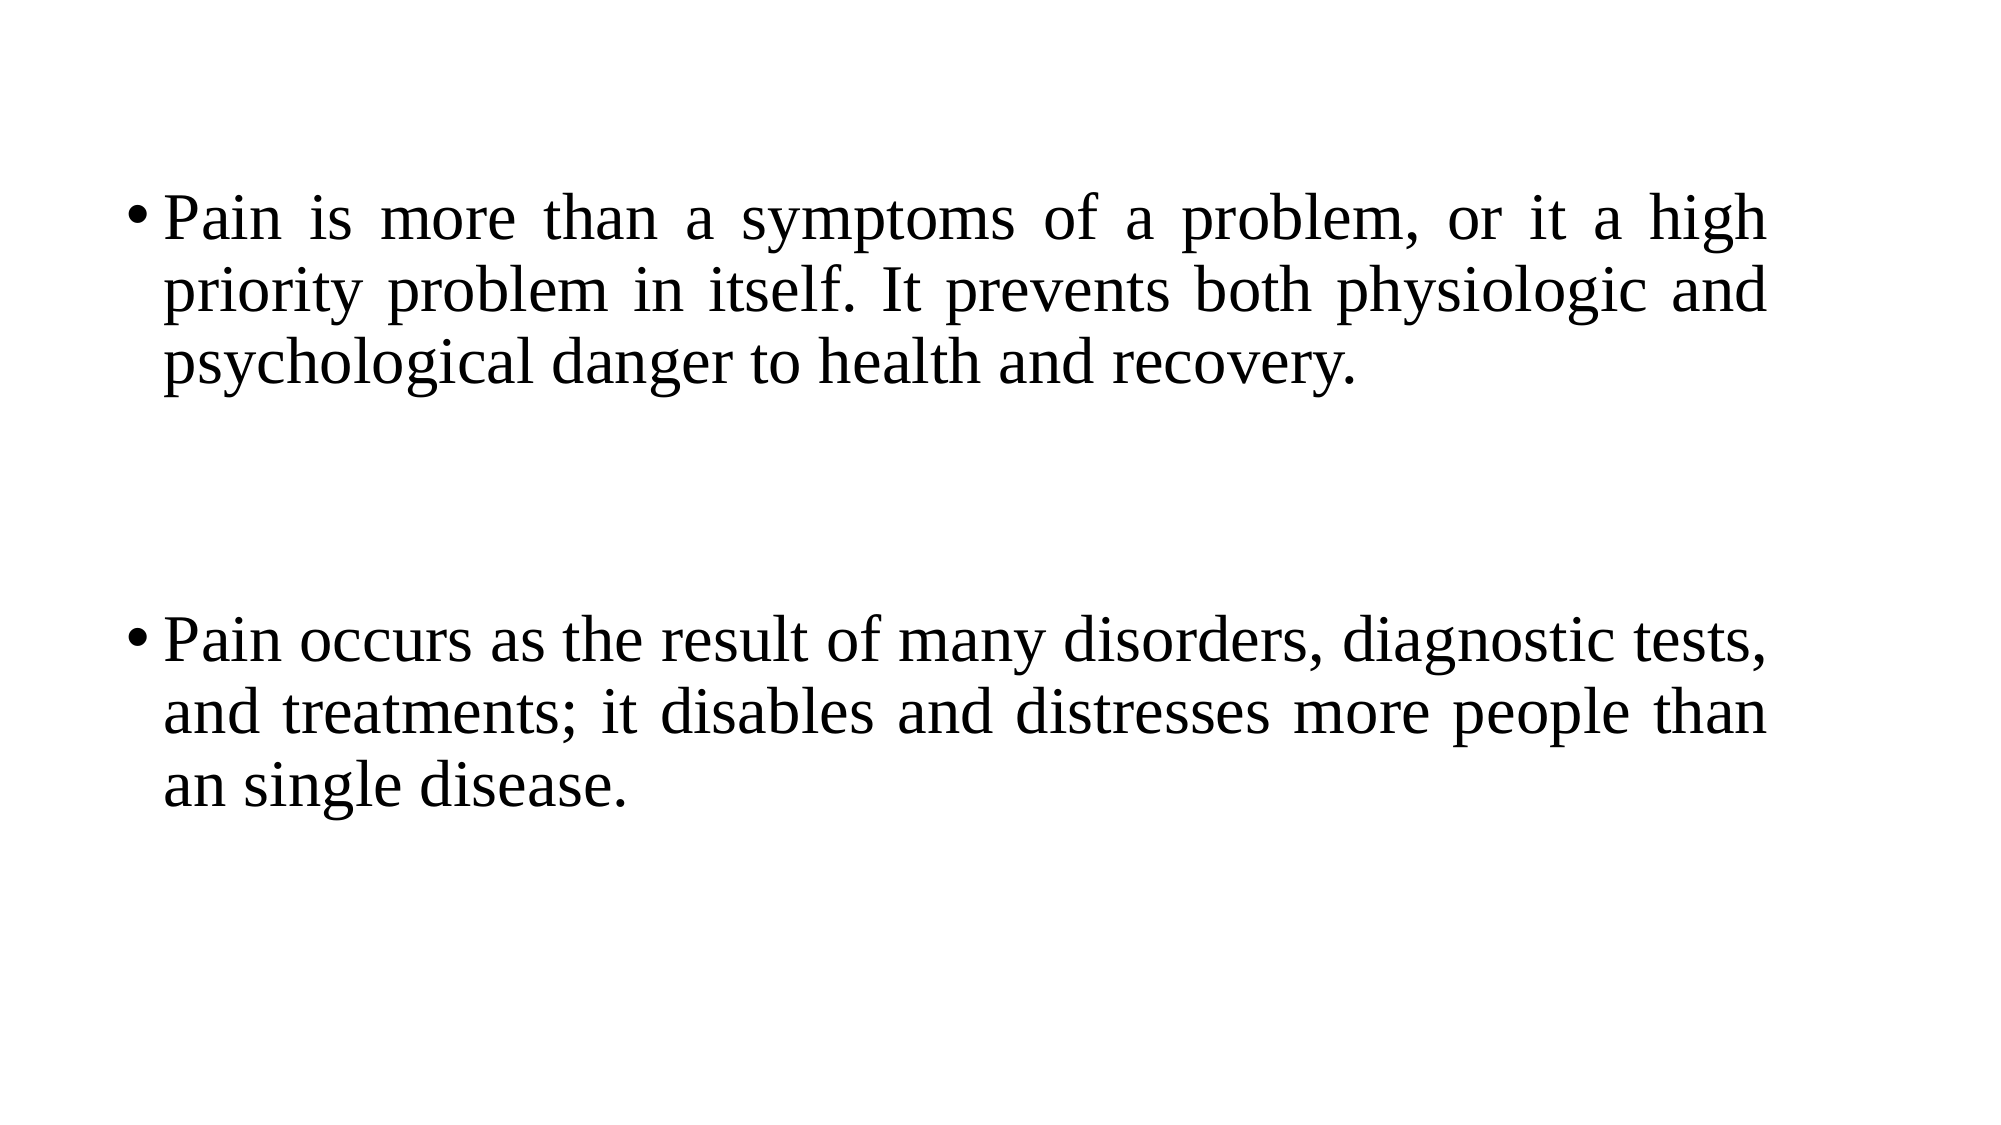

Pain is more than a symptoms of a problem, or it a high priority problem in itself. It prevents both physiologic and psychological danger to health and recovery.

Pain occurs as the result of many disorders, diagnostic tests, and treatments; it disables and distresses more people than an single disease.